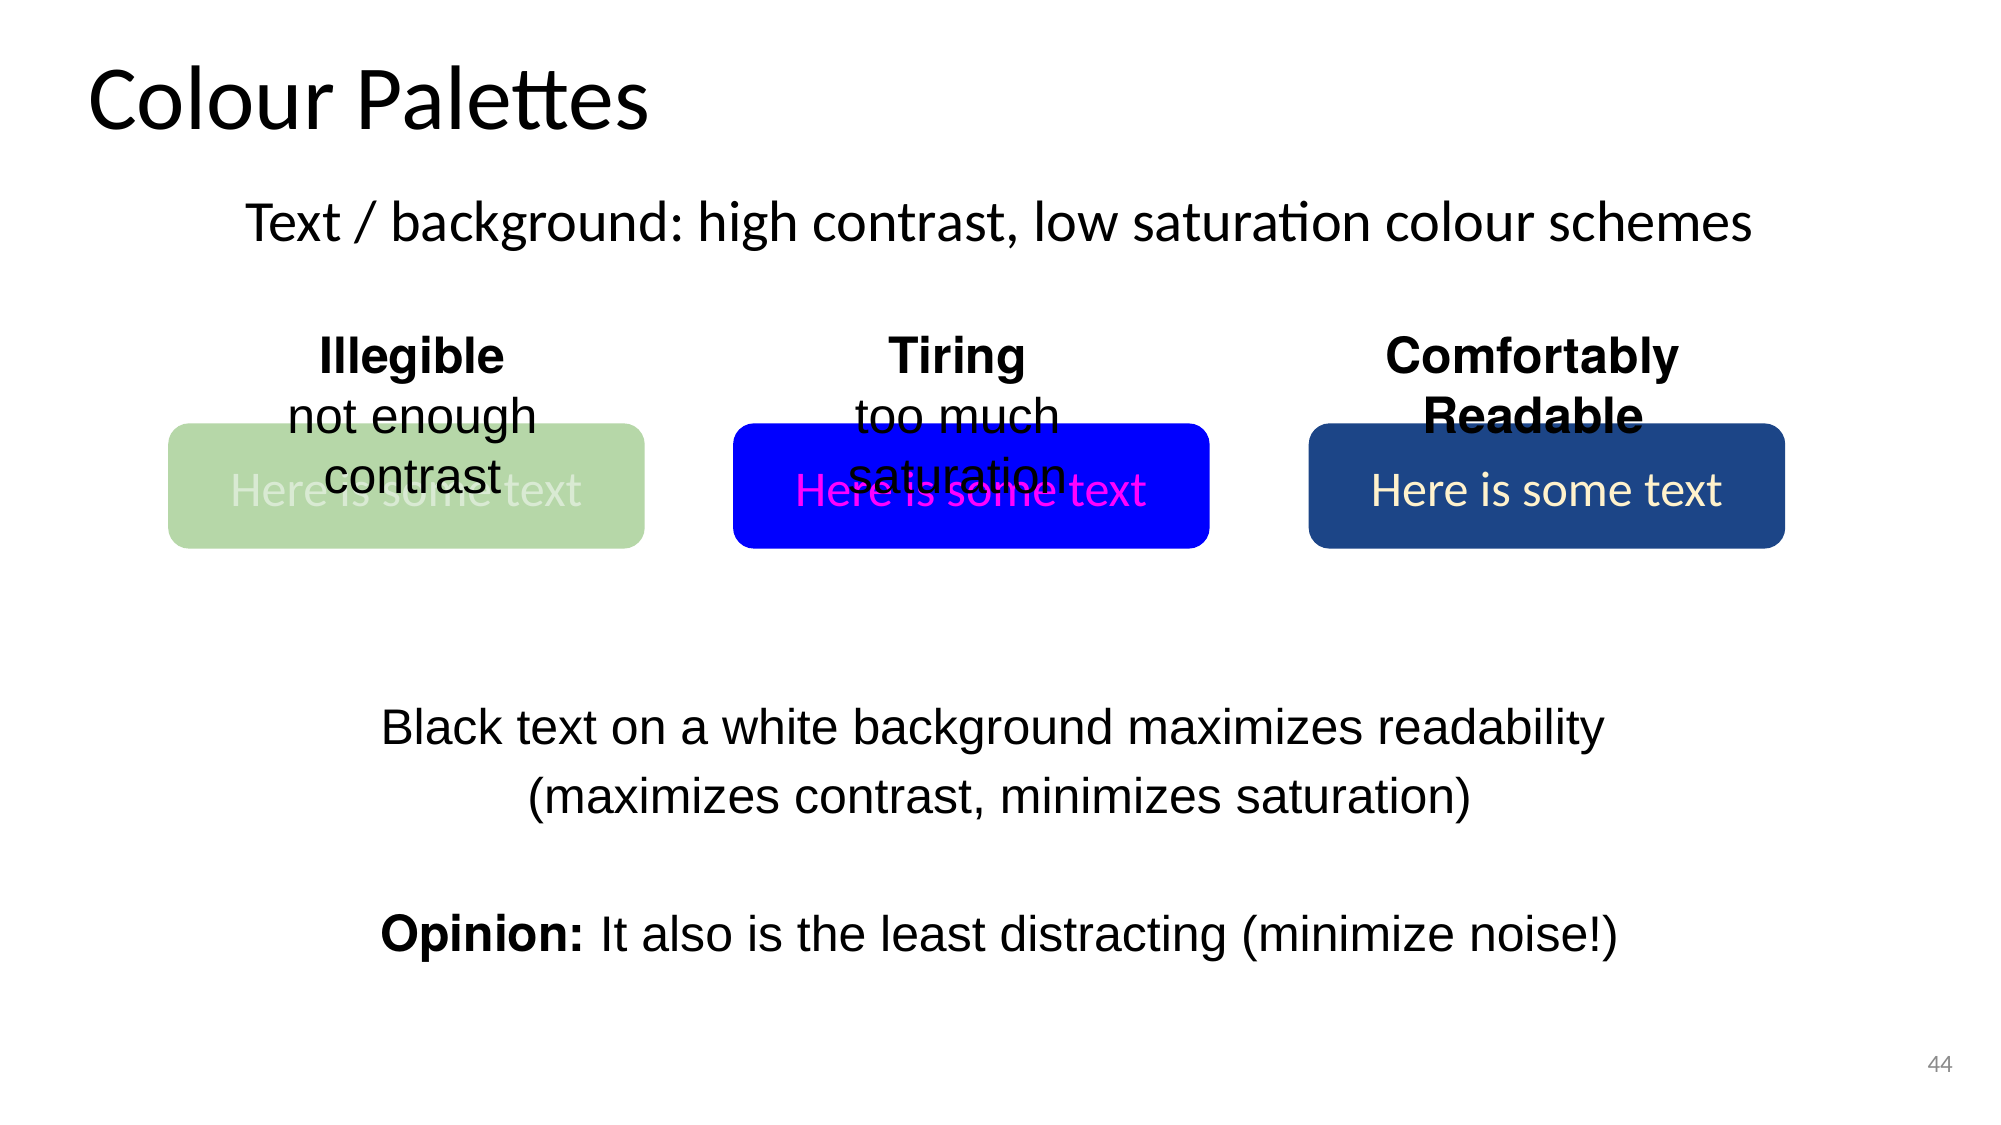

# Colour Palettes
Text / background: high contrast, low saturation colour schemes
Illegible
not enough contrast
Here is some text
Tiring
too much saturation
Here is some text
Comfortably Readable

Here is some text
Black text on a white background maximizes readability
(maximizes contrast, minimizes saturation)
Opinion: It also is the least distracting (minimize noise!)
44